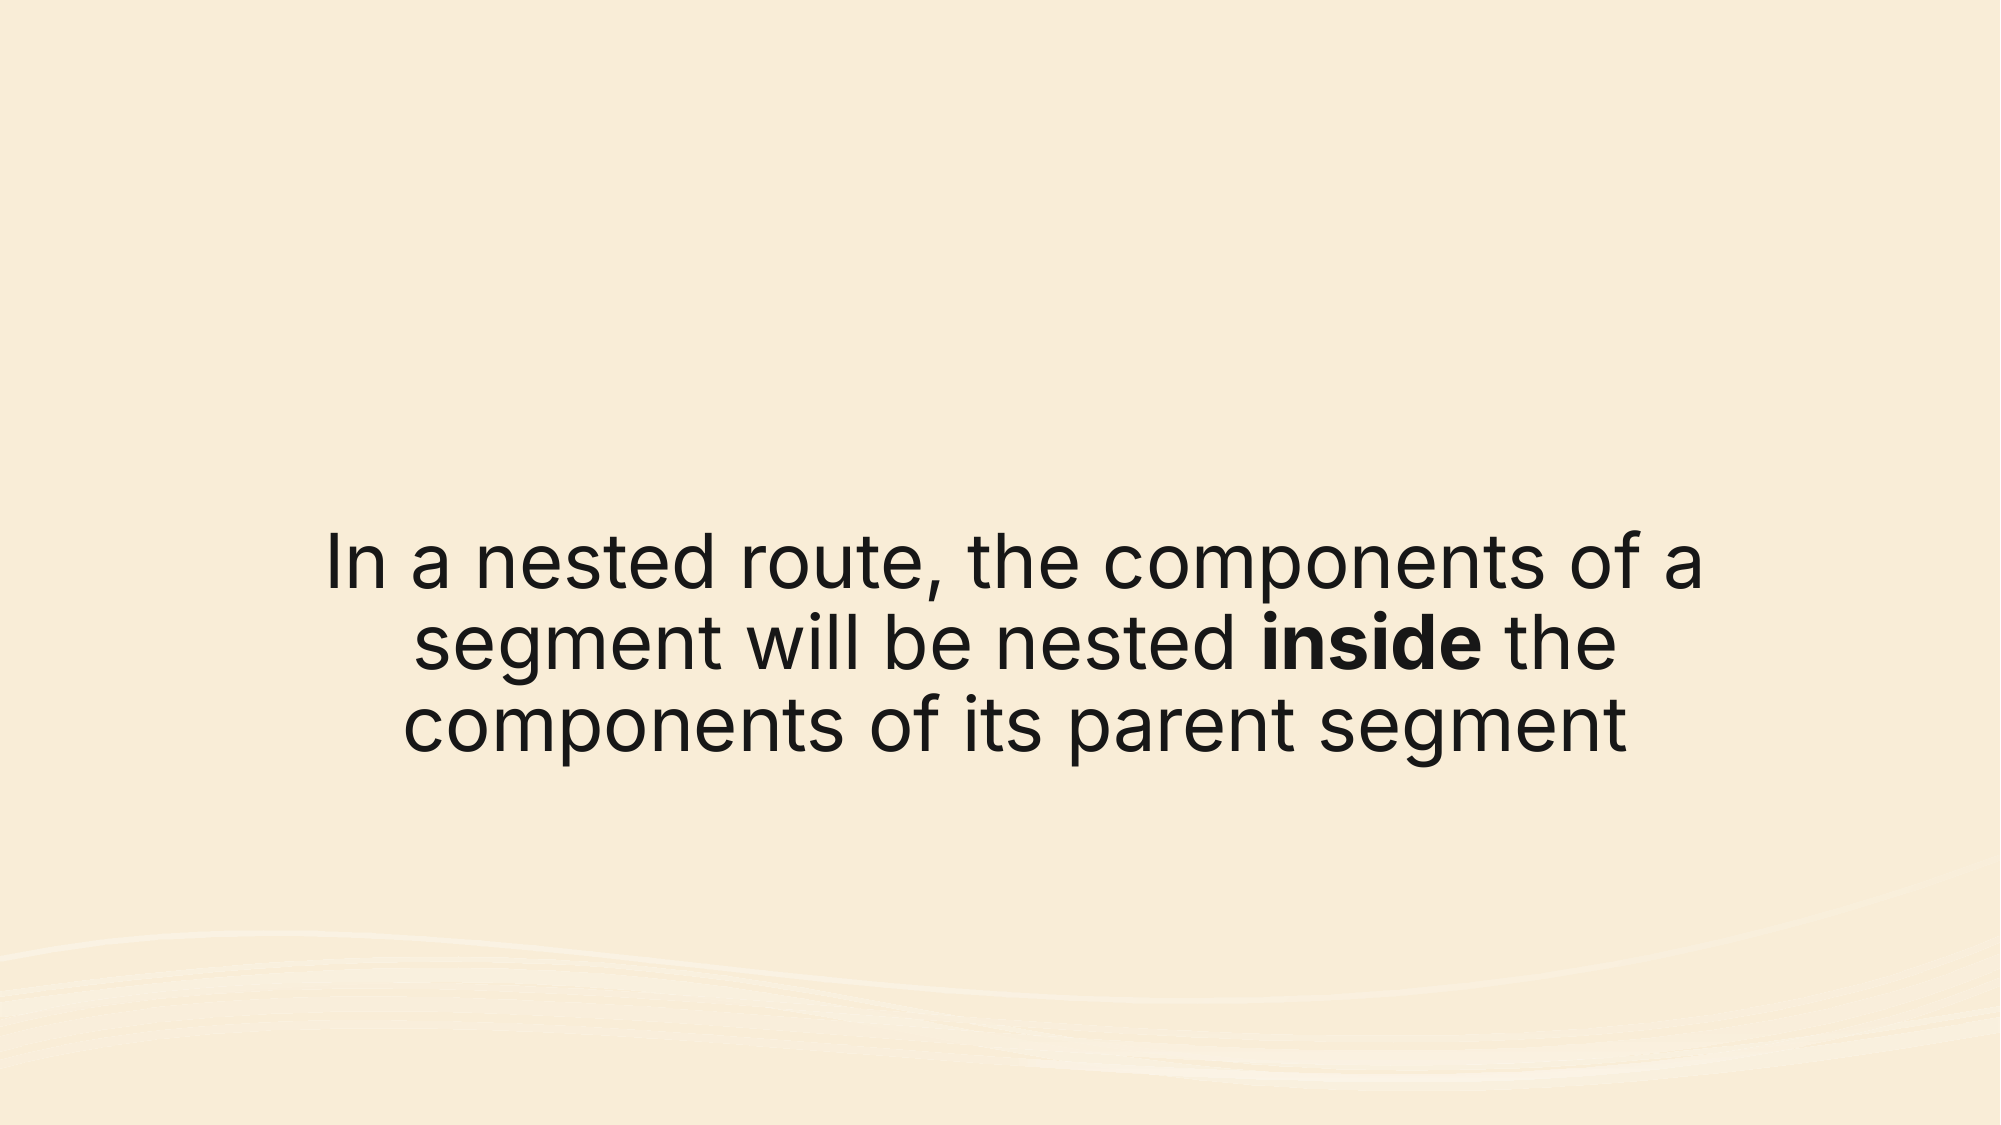

# In a nested route, the components of a segment will be nested inside the components of its parent segment